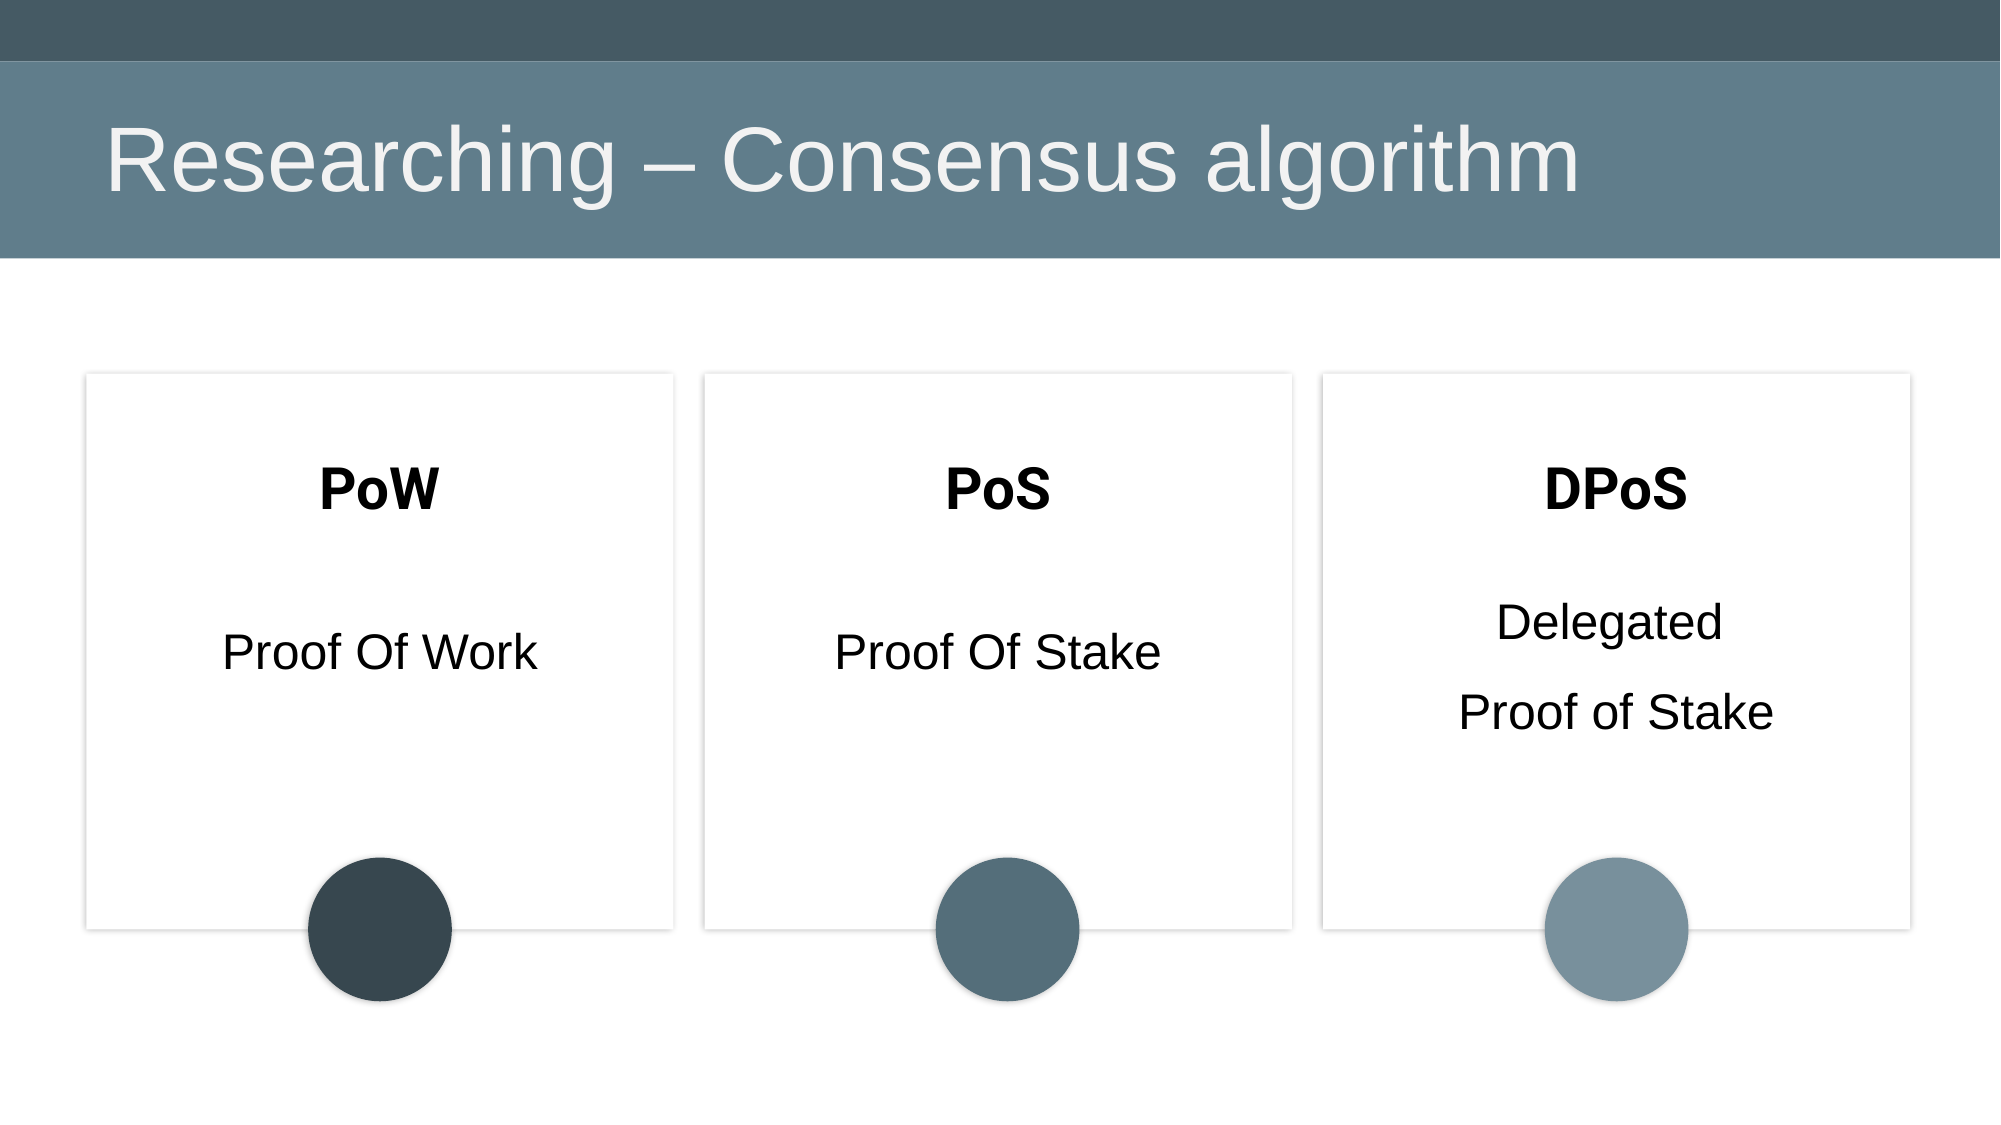

Researching – Consensus algorithm

PoW
PoS
DPoS
Proof Of Work
Proof Of Stake
Delegated
Proof of Stake